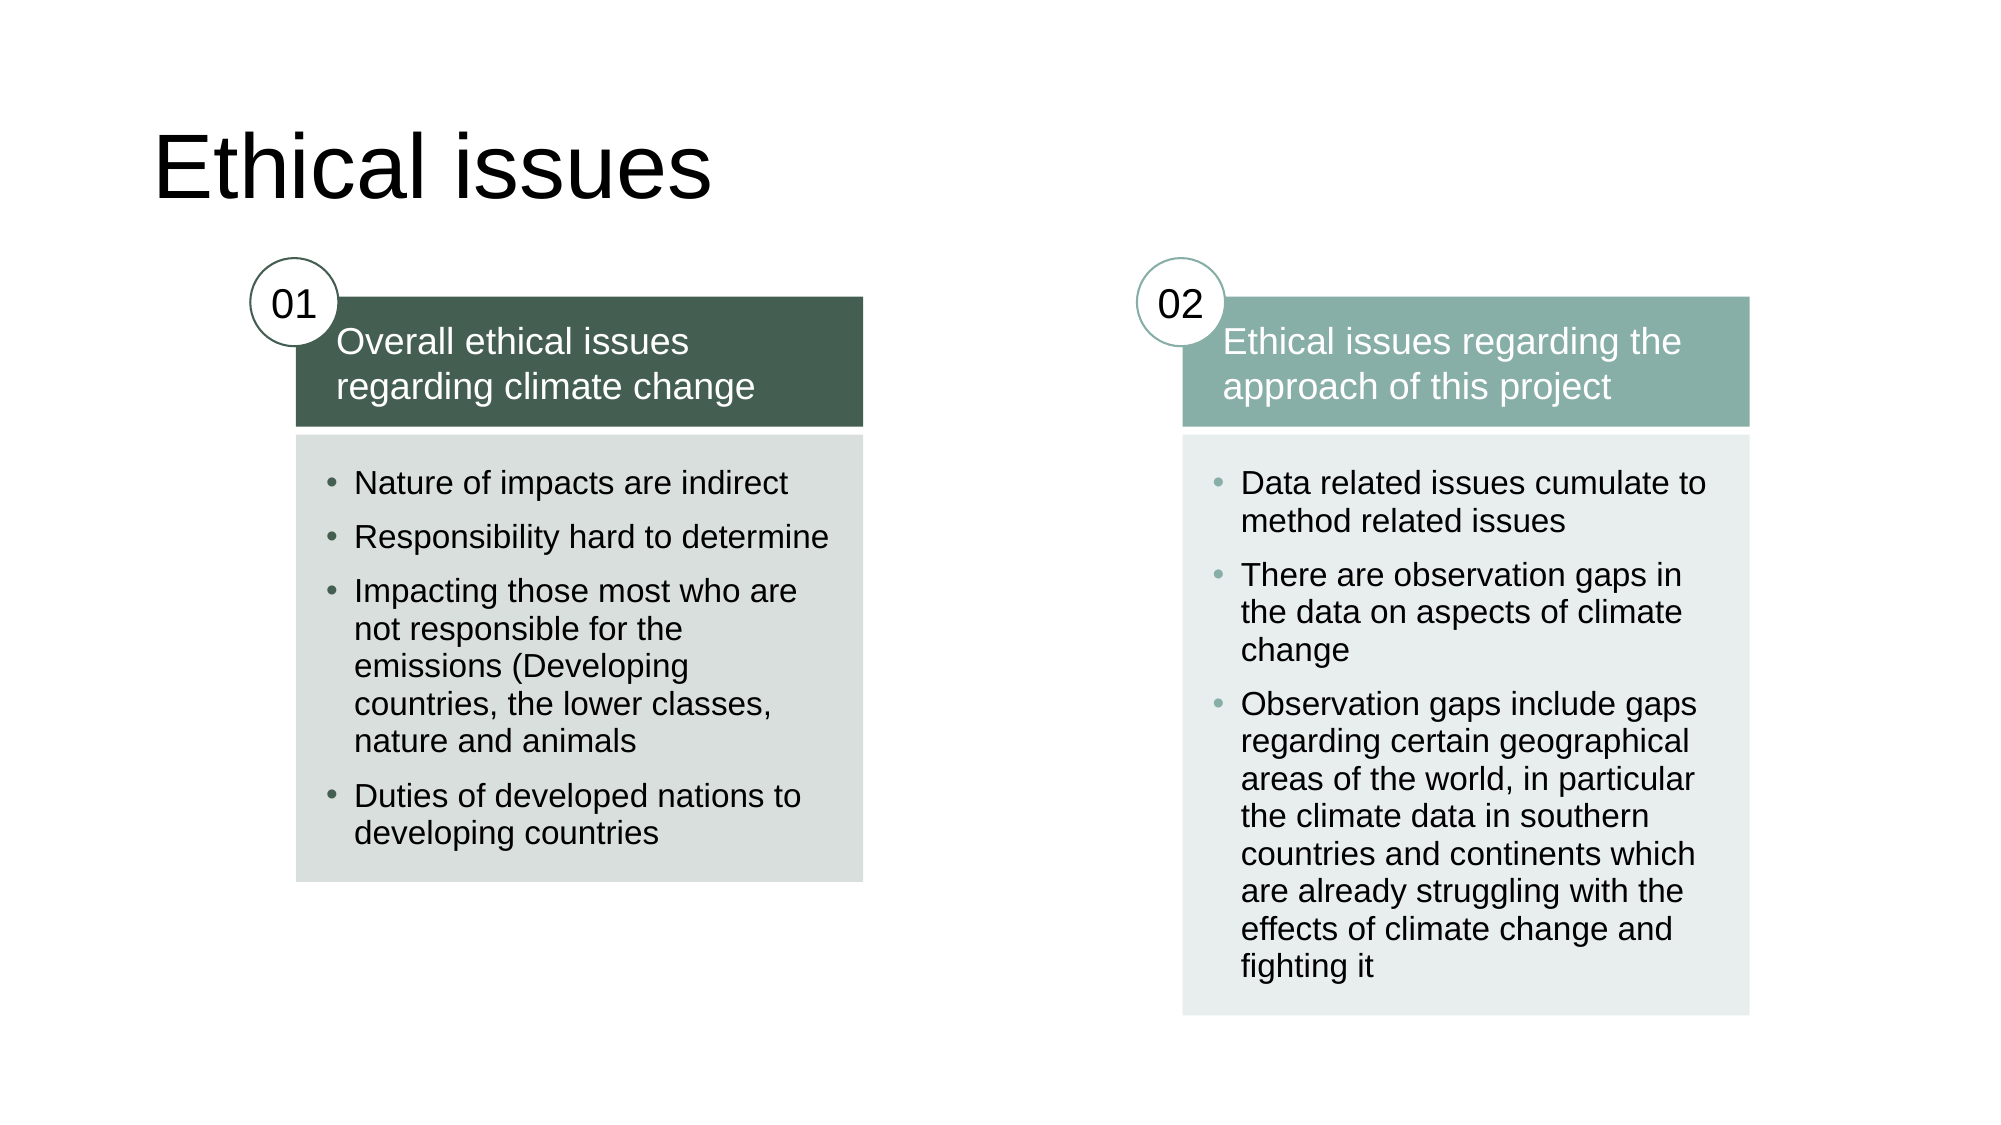

# Ethical issues
01
Overall ethical issues regarding climate change
Nature of impacts are indirect
Responsibility hard to determine
Impacting those most who are not responsible for the emissions (Developing countries, the lower classes, nature and animals
Duties of developed nations to developing countries
02
Ethical issues regarding the approach of this project
Data related issues cumulate to method related issues
There are observation gaps in the data on aspects of climate change
Observation gaps include gaps regarding certain geographical areas of the world, in particular the climate data in southern countries and continents which are already struggling with the effects of climate change and fighting it